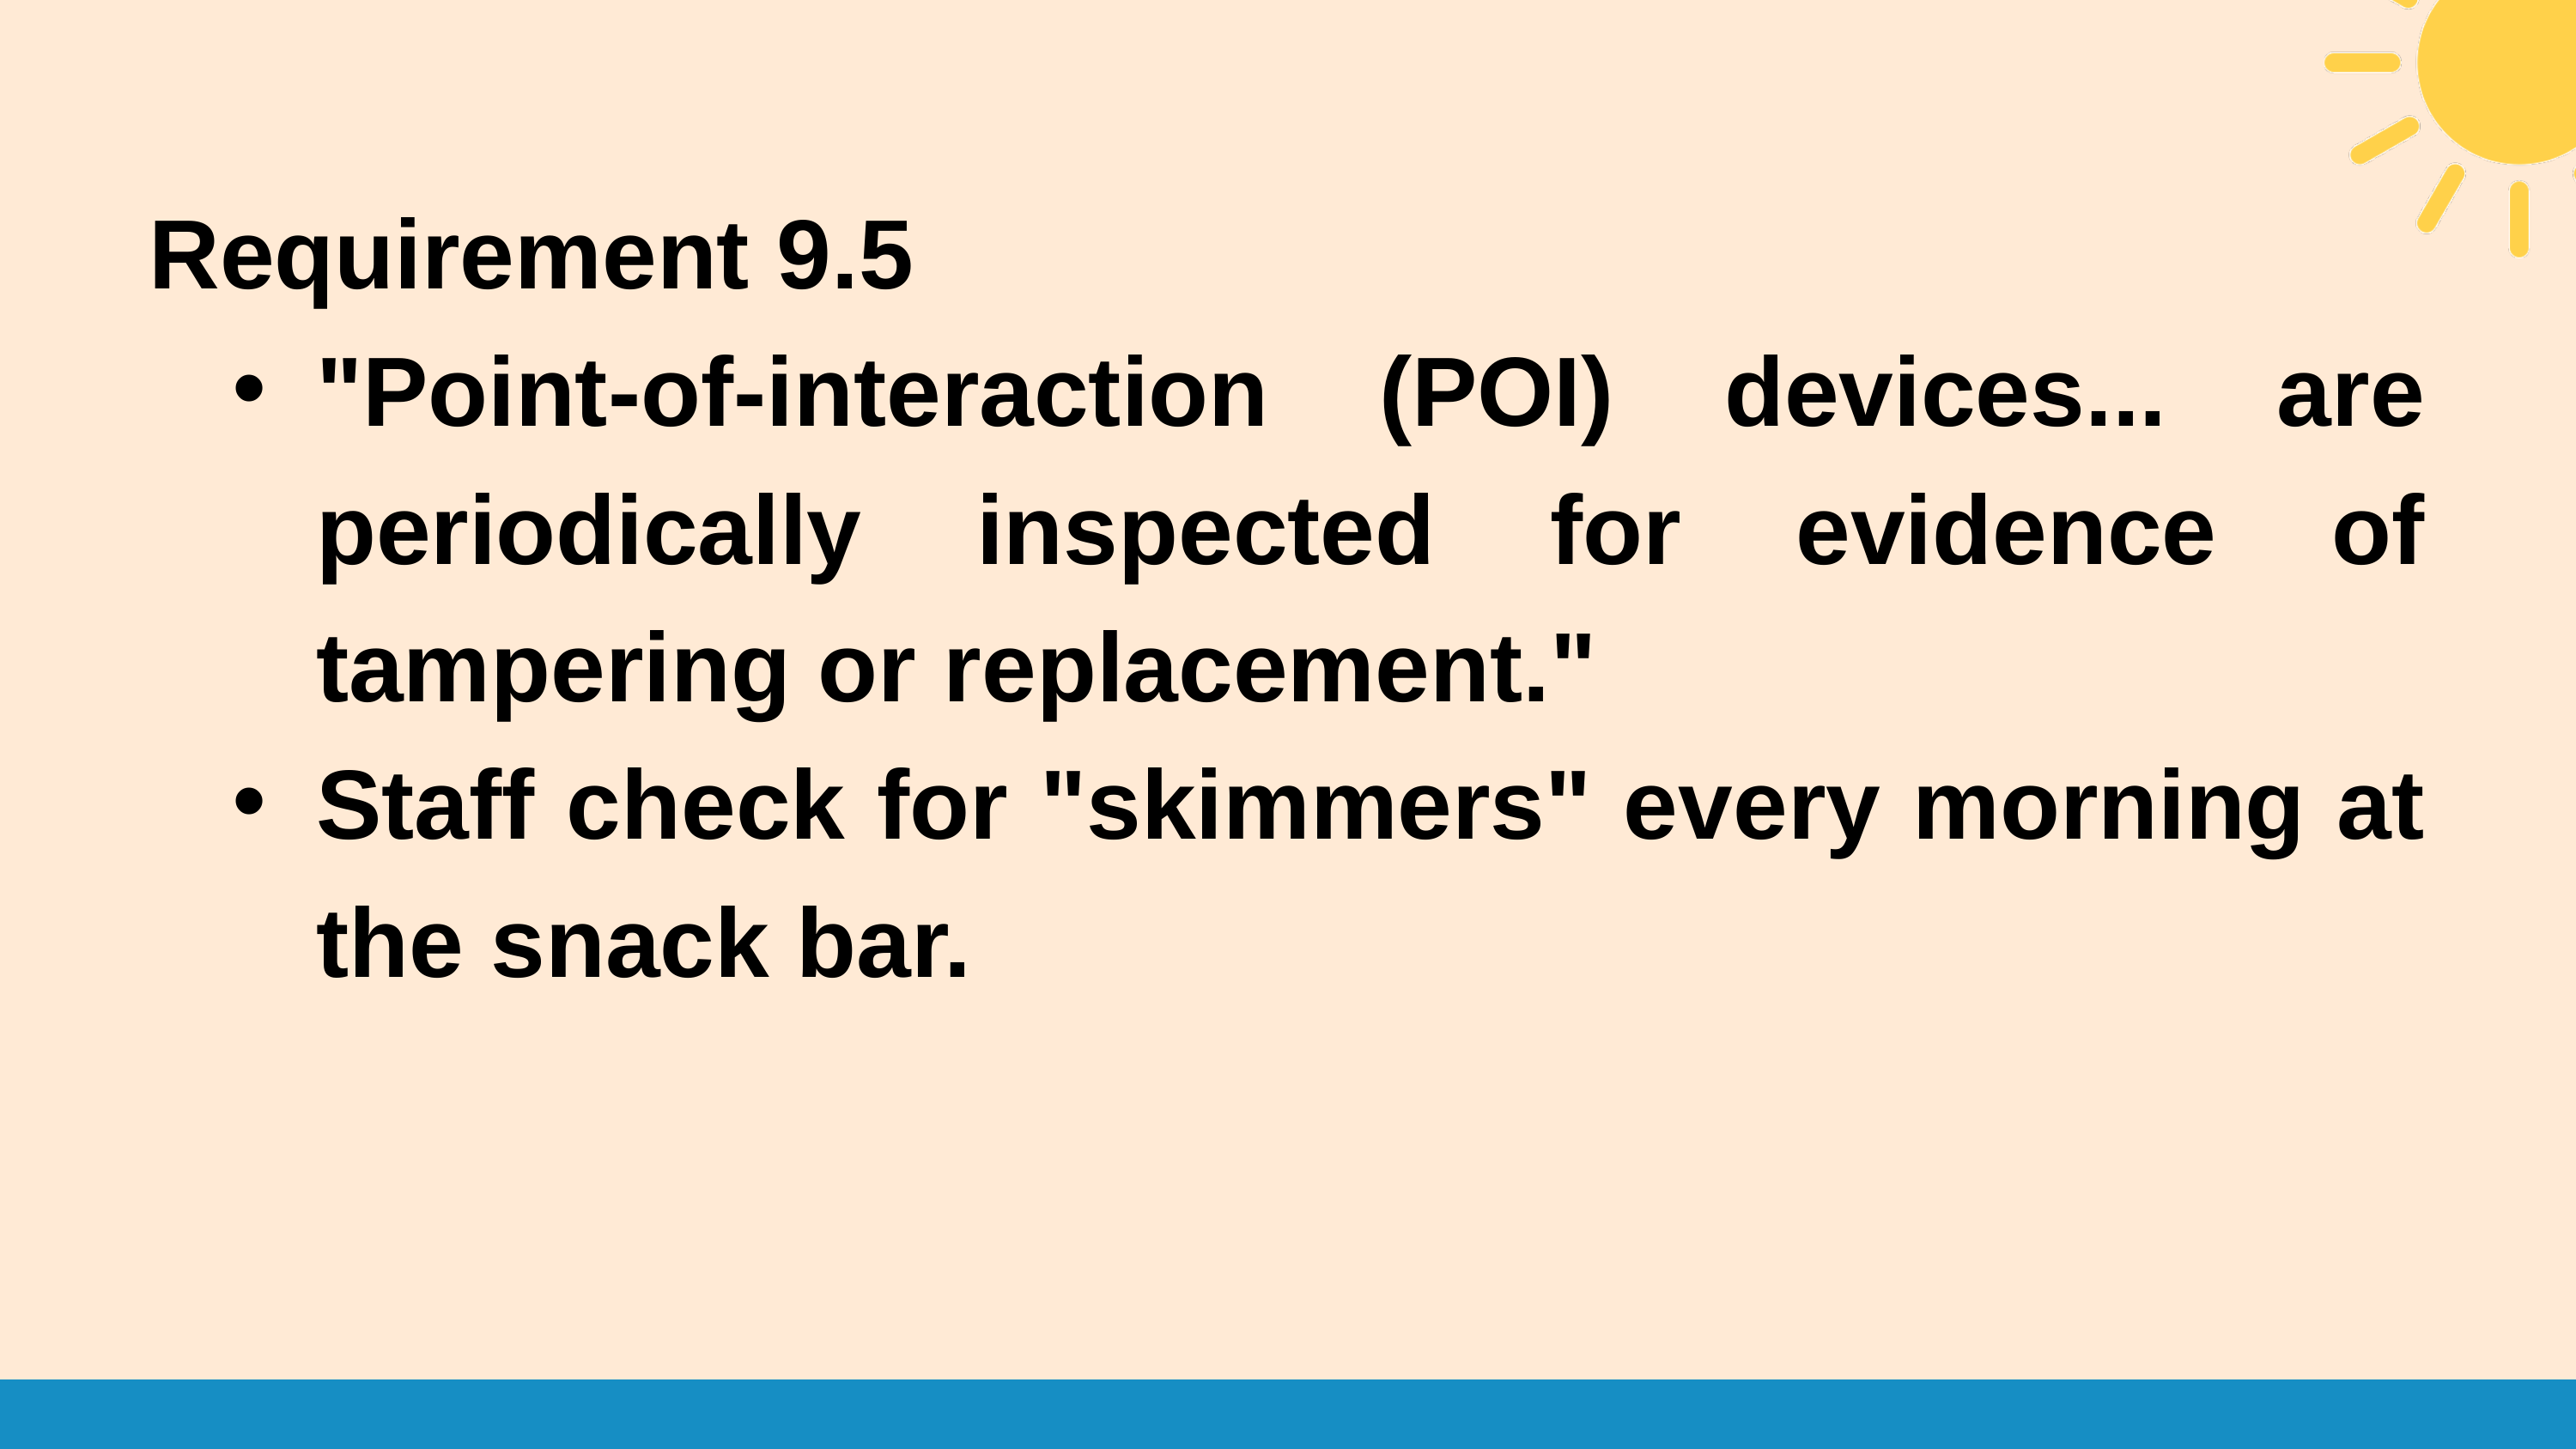

Requirement 9.5
"Point-of-interaction (POI) devices... are periodically inspected for evidence of tampering or replacement."
Staff check for "skimmers" every morning at the snack bar.